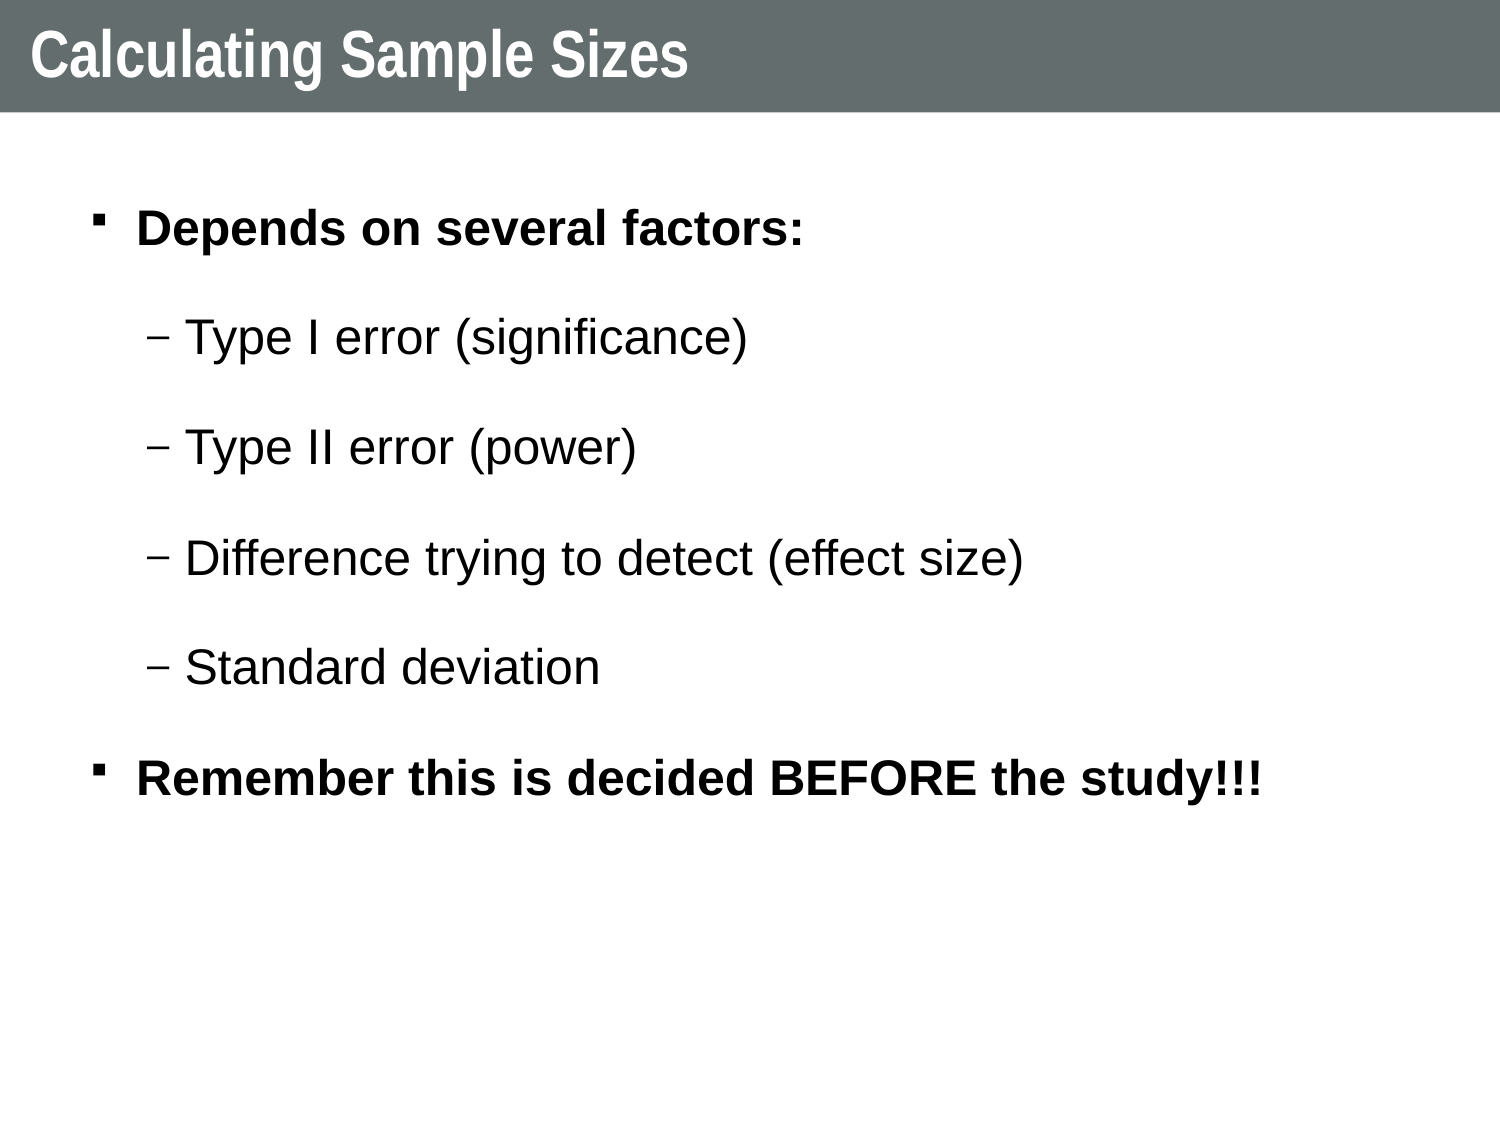

# Calculating Sample Sizes
Depends on several factors:
Type I error (significance)
Type II error (power)
Difference trying to detect (effect size)
Standard deviation
Remember this is decided BEFORE the study!!!